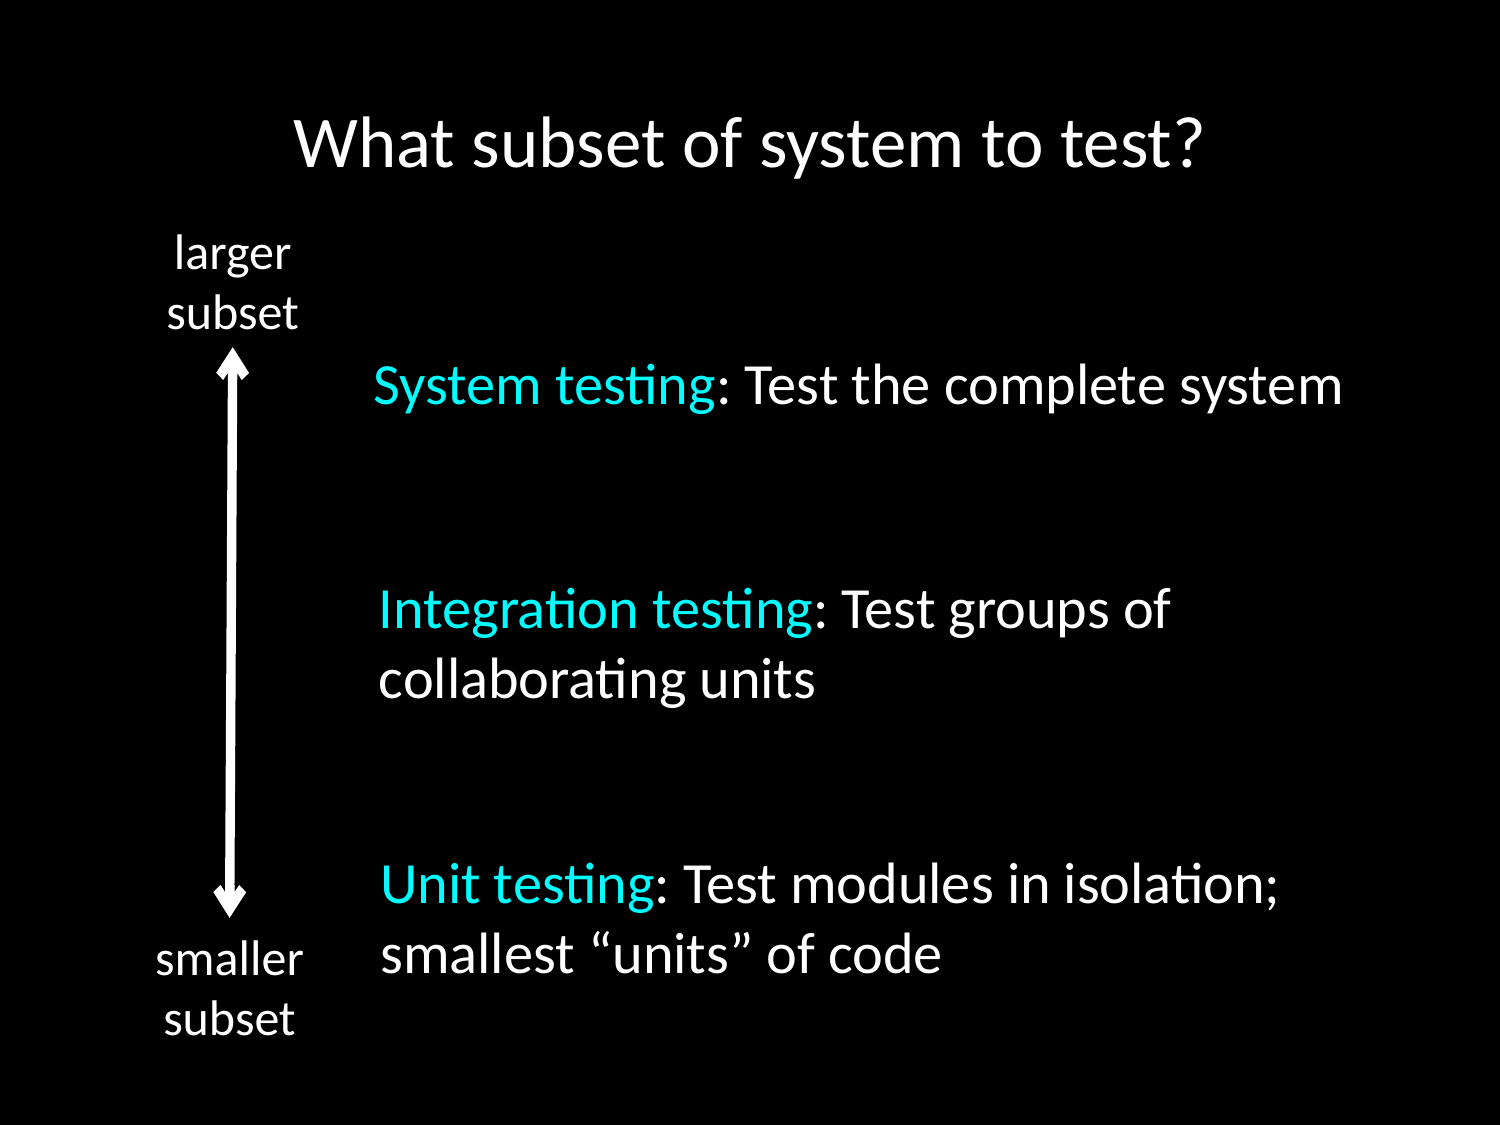

# What subset of system to test?
larger subset
System testing: Test the complete system
Integration testing: Test groups of collaborating units
Unit testing: Test modules in isolation; smallest “units” of code
smaller subset